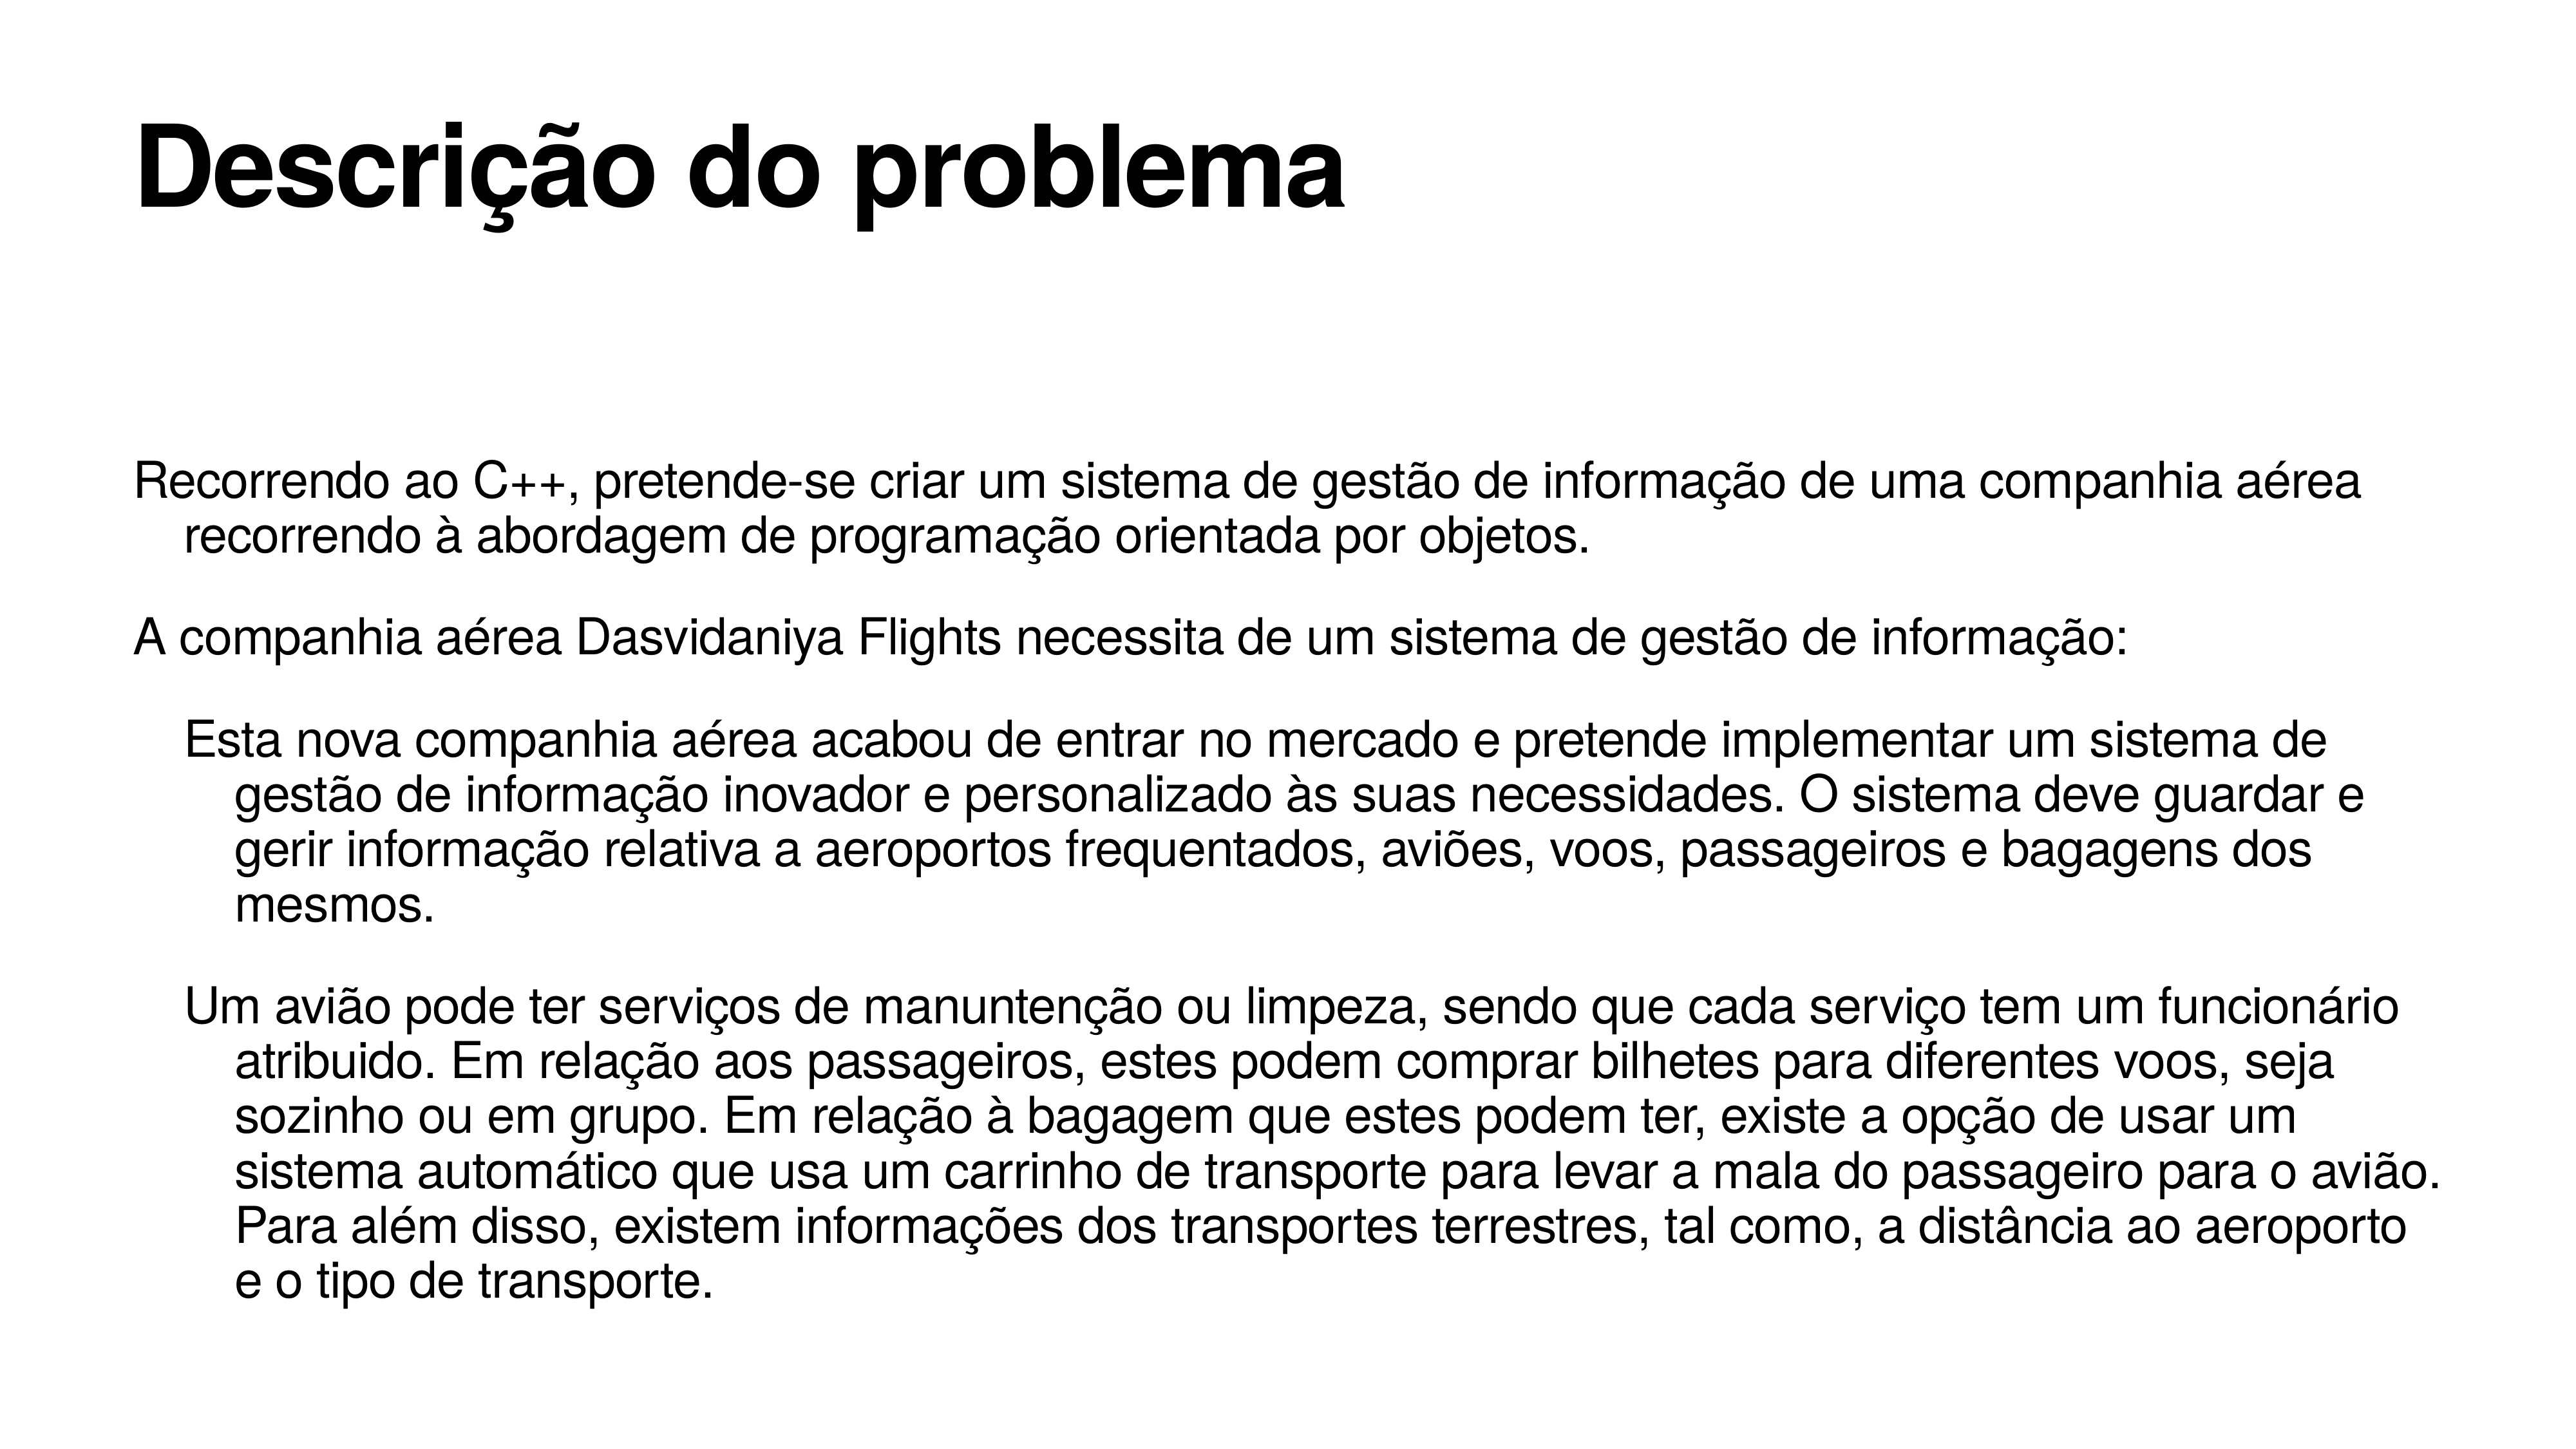

# Descrição do problema

Recorrendo ao C++, pretende-se criar um sistema de gestão de informação de uma companhia aérea recorrendo à abordagem de programação orientada por objetos.
A companhia aérea Dasvidaniya Flights necessita de um sistema de gestão de informação:
Esta nova companhia aérea acabou de entrar no mercado e pretende implementar um sistema de gestão de informação inovador e personalizado às suas necessidades. O sistema deve guardar e gerir informação relativa a aeroportos frequentados, aviões, voos, passageiros e bagagens dos mesmos.
Um avião pode ter serviços de manuntenção ou limpeza, sendo que cada serviço tem um funcionário atribuido. Em relação aos passageiros, estes podem comprar bilhetes para diferentes voos, seja sozinho ou em grupo. Em relação à bagagem que estes podem ter, existe a opção de usar um sistema automático que usa um carrinho de transporte para levar a mala do passageiro para o avião. Para além disso, existem informações dos transportes terrestres, tal como, a distância ao aeroporto e o tipo de transporte.